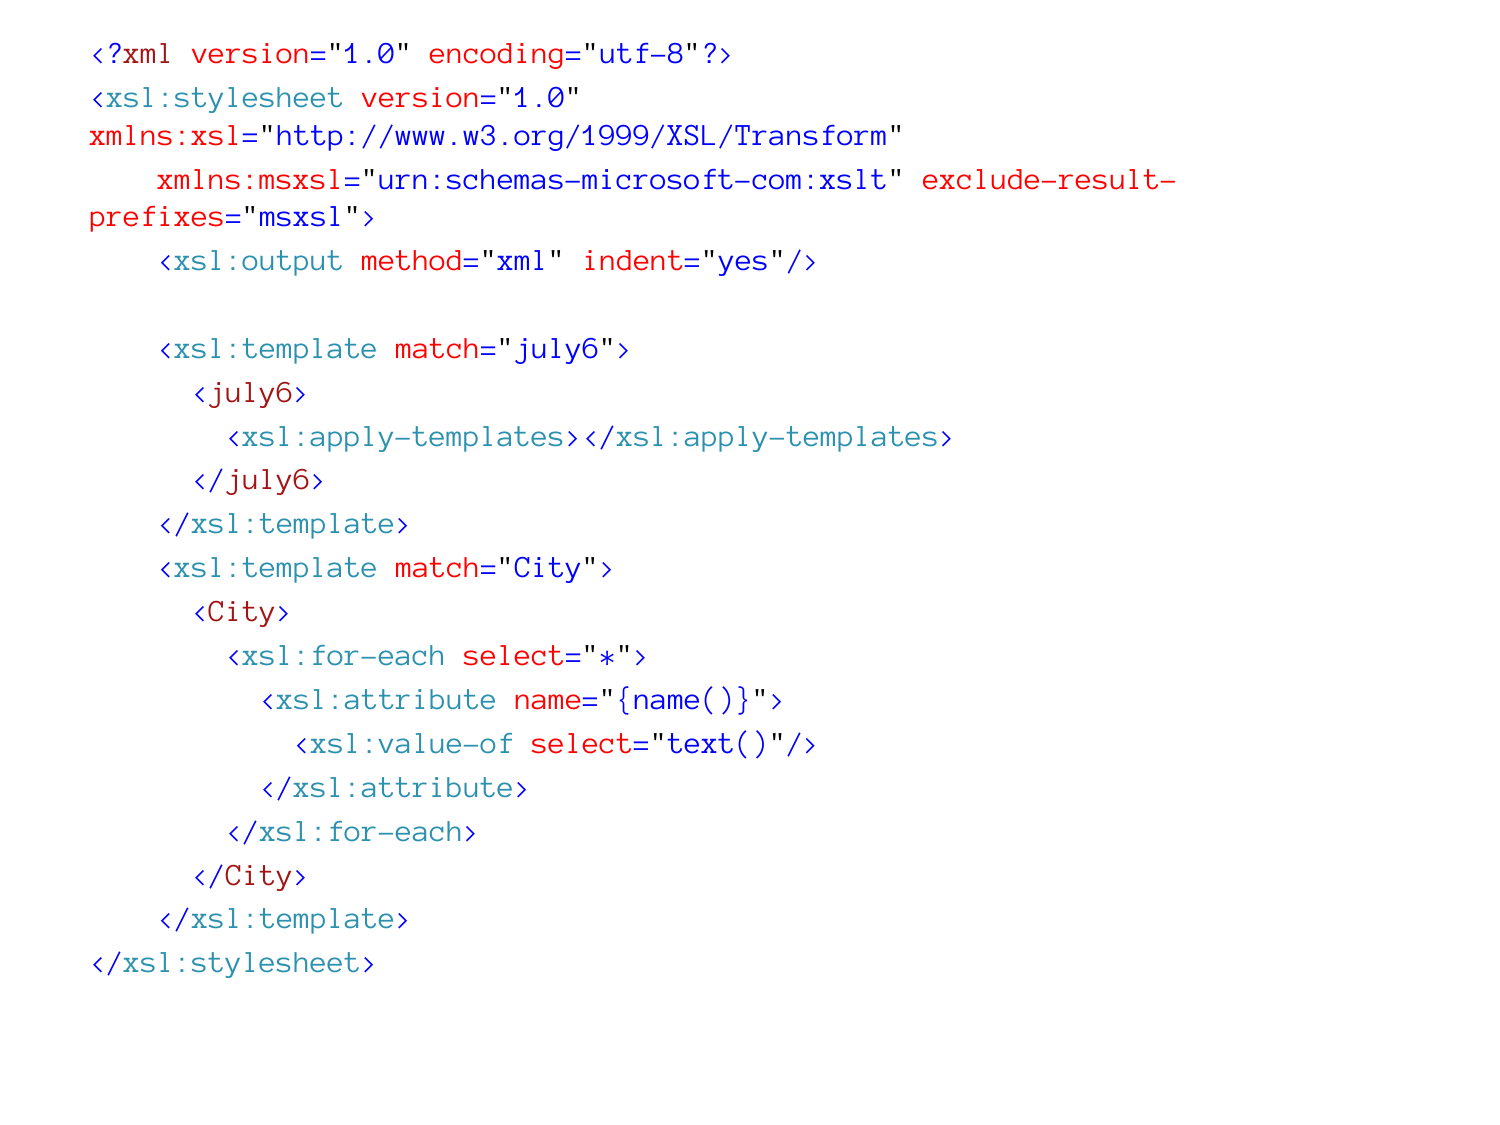

<?xml version="1.0" encoding="utf-8"?>
<xsl:stylesheet version="1.0" xmlns:xsl="http://www.w3.org/1999/XSL/Transform"
    xmlns:msxsl="urn:schemas-microsoft-com:xslt" exclude-result-prefixes="msxsl">
    <xsl:output method="xml" indent="yes"/>

    <xsl:template match="july6">
      <july6>
        <xsl:apply-templates></xsl:apply-templates>
      </july6>
    </xsl:template>
    <xsl:template match="City">
      <City>
        <xsl:for-each select="*">
          <xsl:attribute name="{name()}">
            <xsl:value-of select="text()"/>
          </xsl:attribute>
        </xsl:for-each>
      </City>
    </xsl:template>
</xsl:stylesheet>